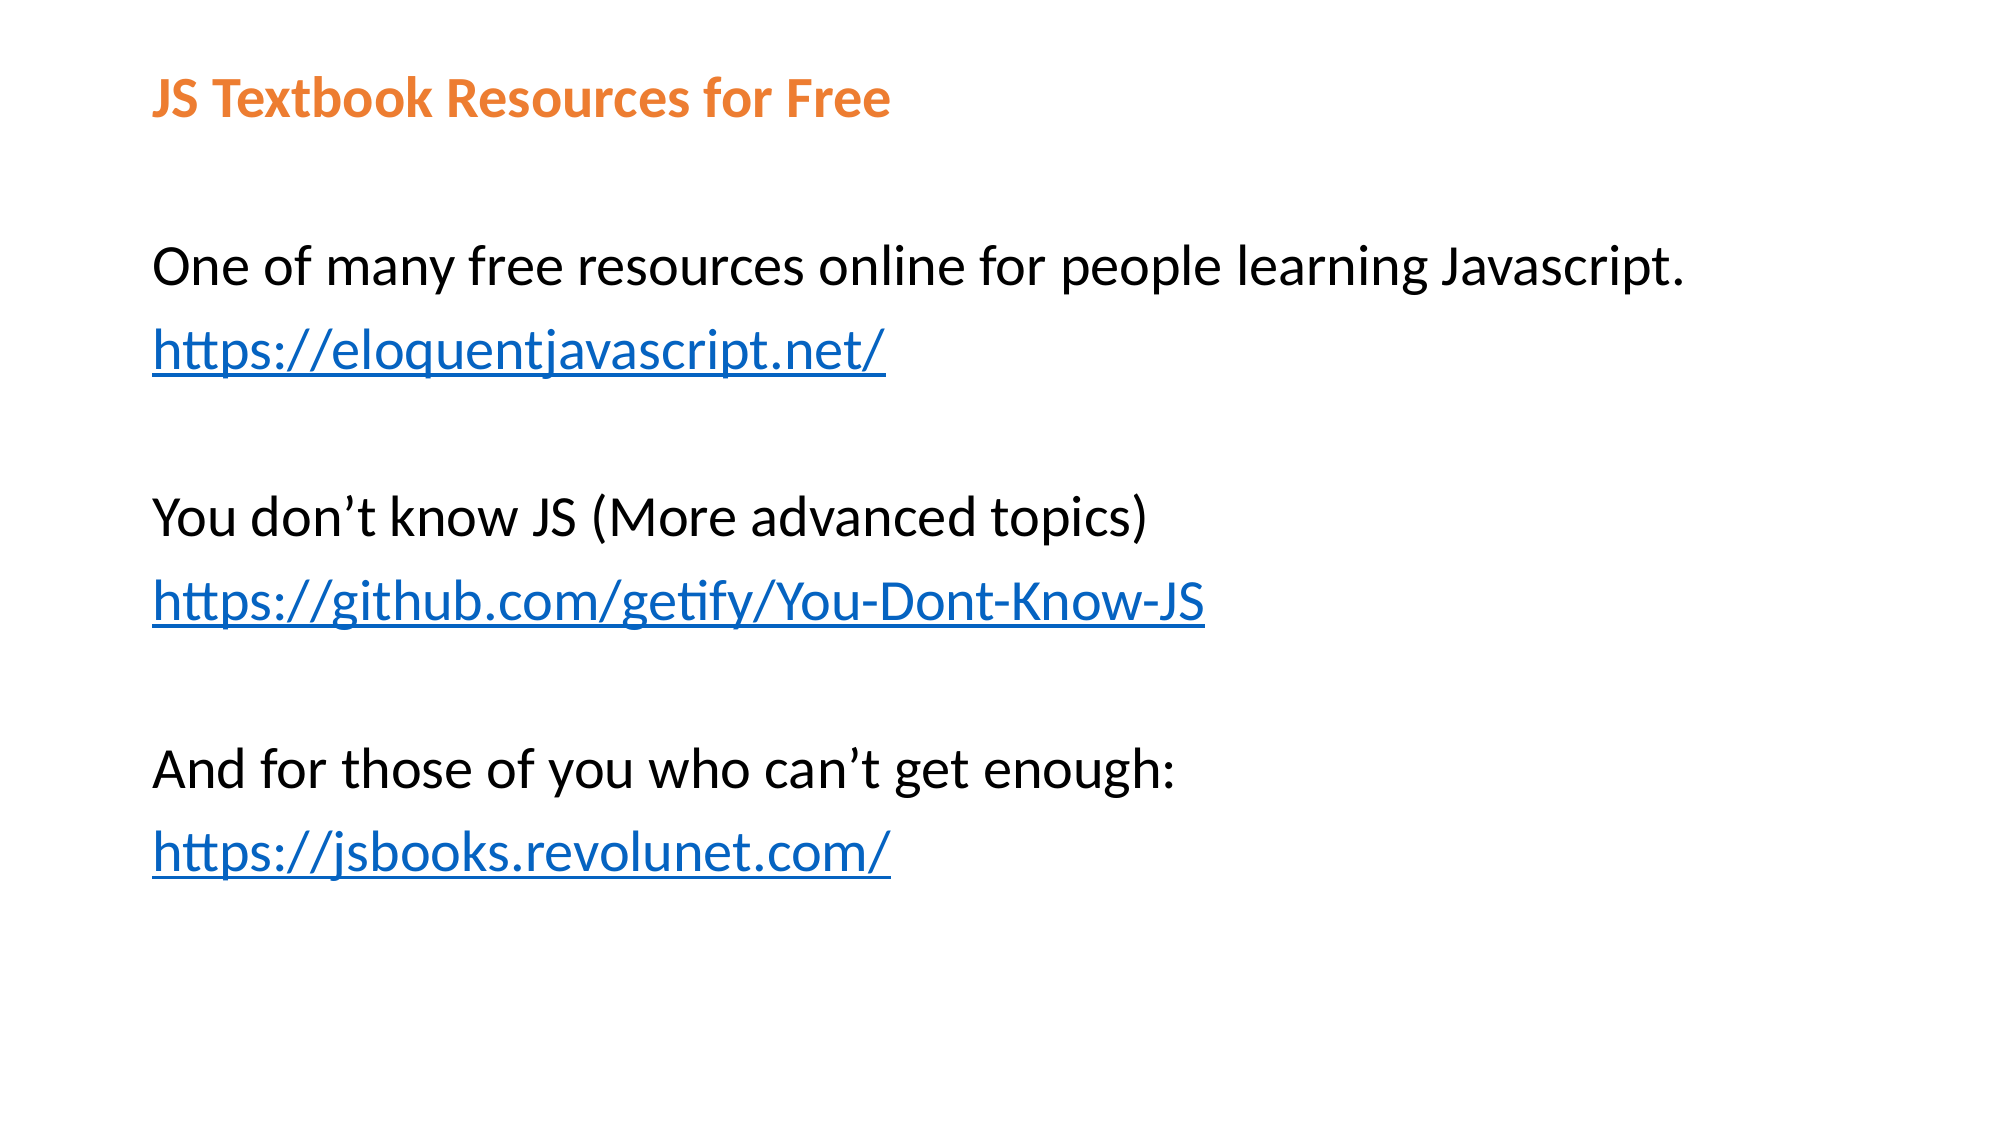

# JS Textbook Resources for Free

One of many free resources online for people learning Javascript.
https://eloquentjavascript.net/

You don’t know JS (More advanced topics)
https://github.com/getify/You-Dont-Know-JS

And for those of you who can’t get enough:
https://jsbooks.revolunet.com/